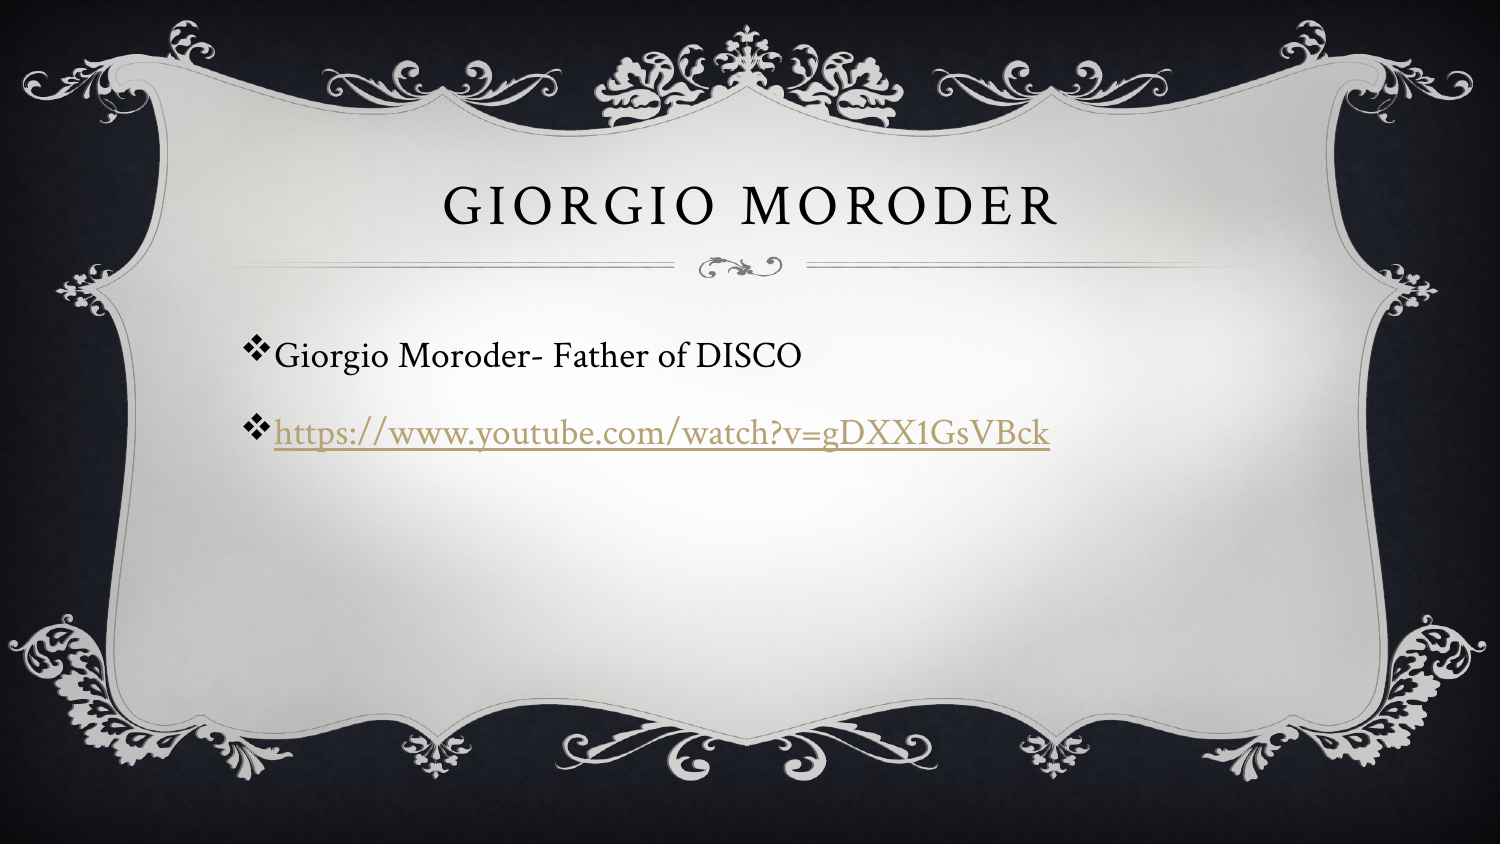

# Giorgio Moroder
Giorgio Moroder- Father of DISCO
https://www.youtube.com/watch?v=gDXX1GsVBck